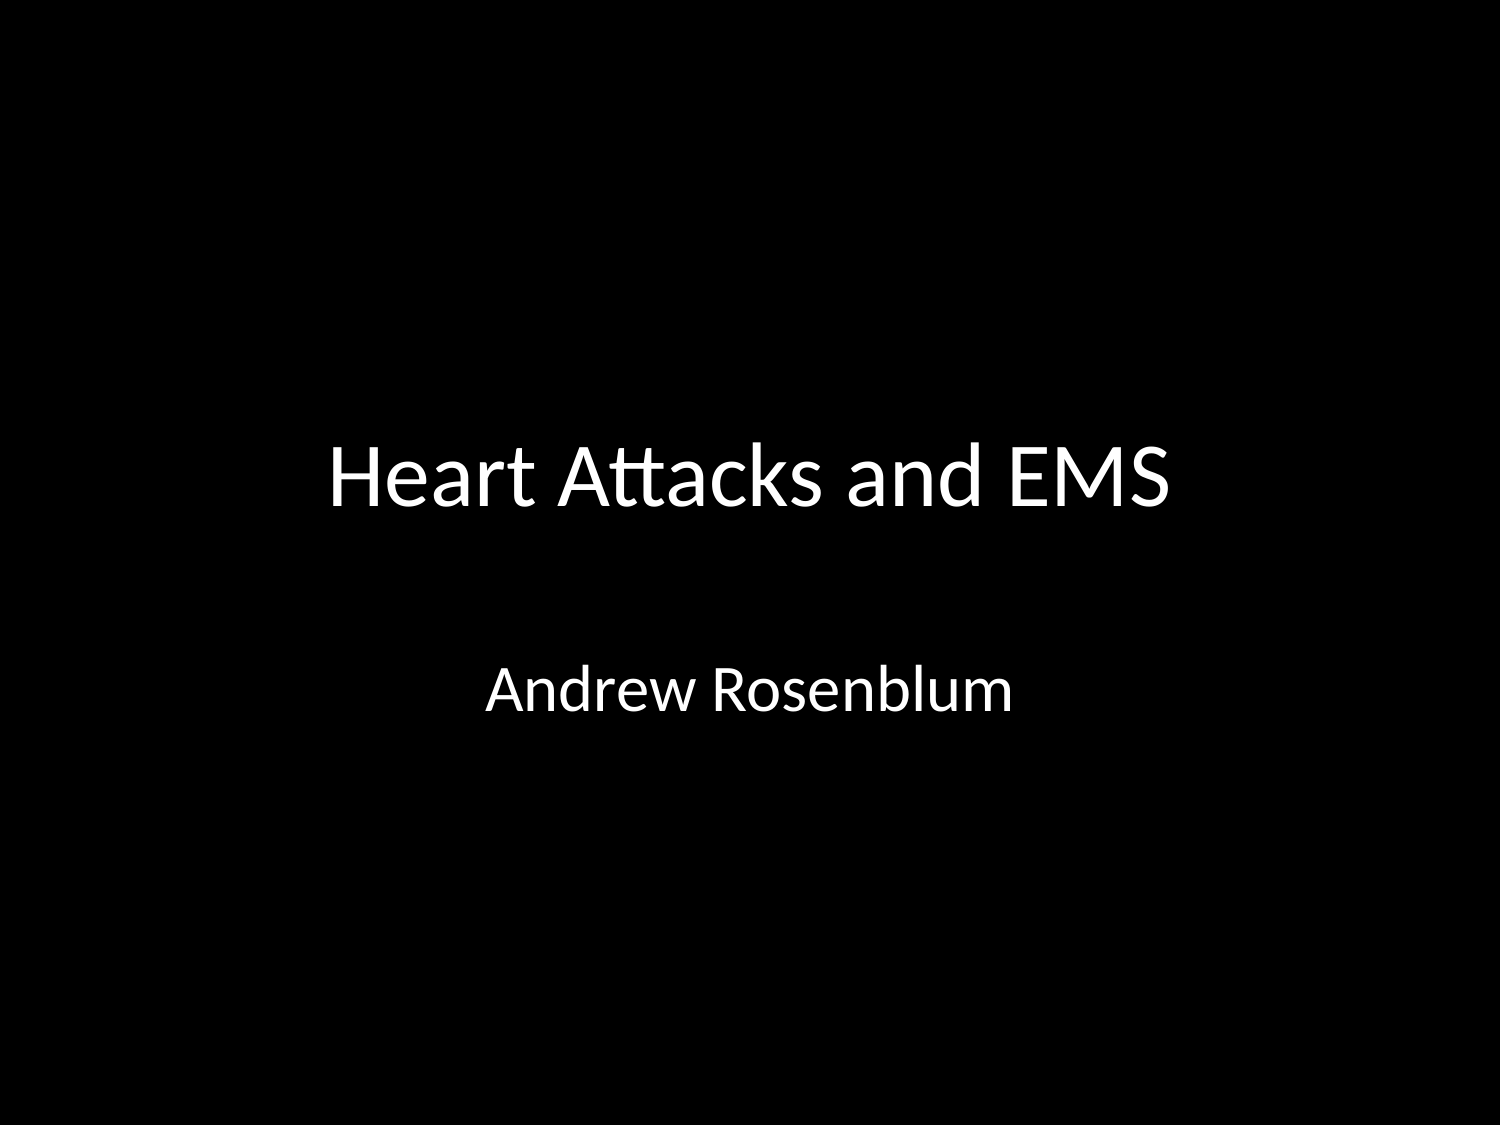

# Heart Attacks and EMS
Andrew Rosenblum